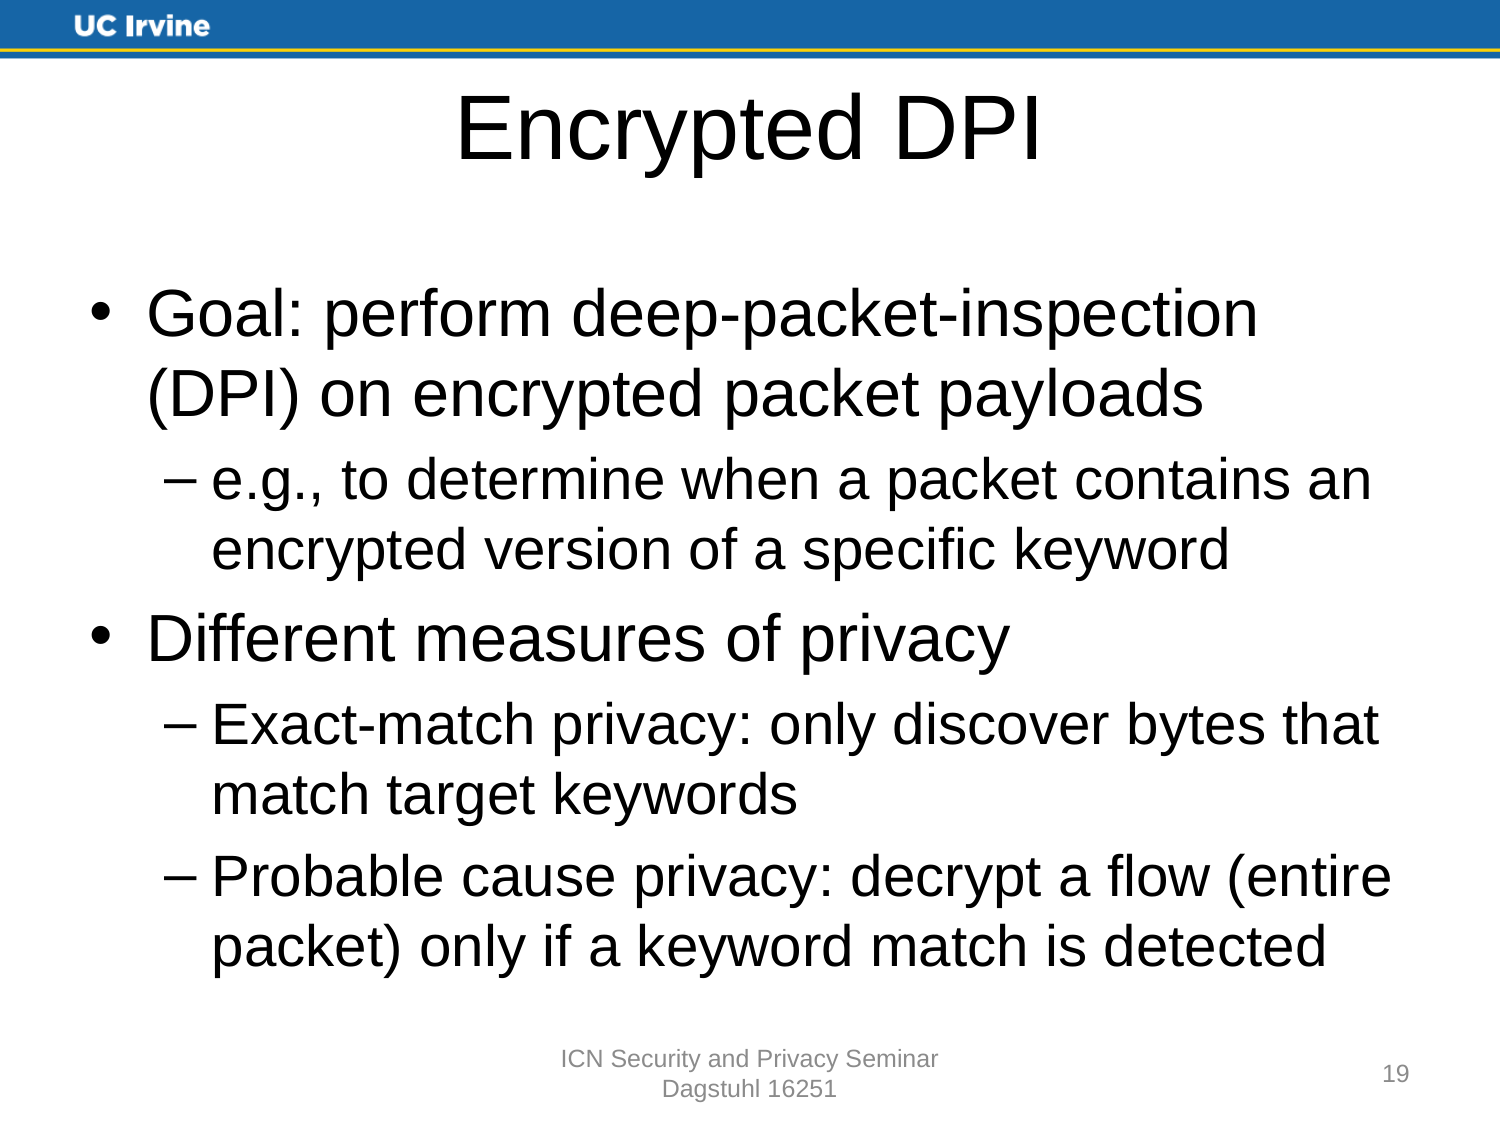

# Encrypted DPI
Goal: perform deep-packet-inspection (DPI) on encrypted packet payloads
e.g., to determine when a packet contains an encrypted version of a specific keyword
Different measures of privacy
Exact-match privacy: only discover bytes that match target keywords
Probable cause privacy: decrypt a flow (entire packet) only if a keyword match is detected
ICN Security and Privacy Seminar
Dagstuhl 16251
19